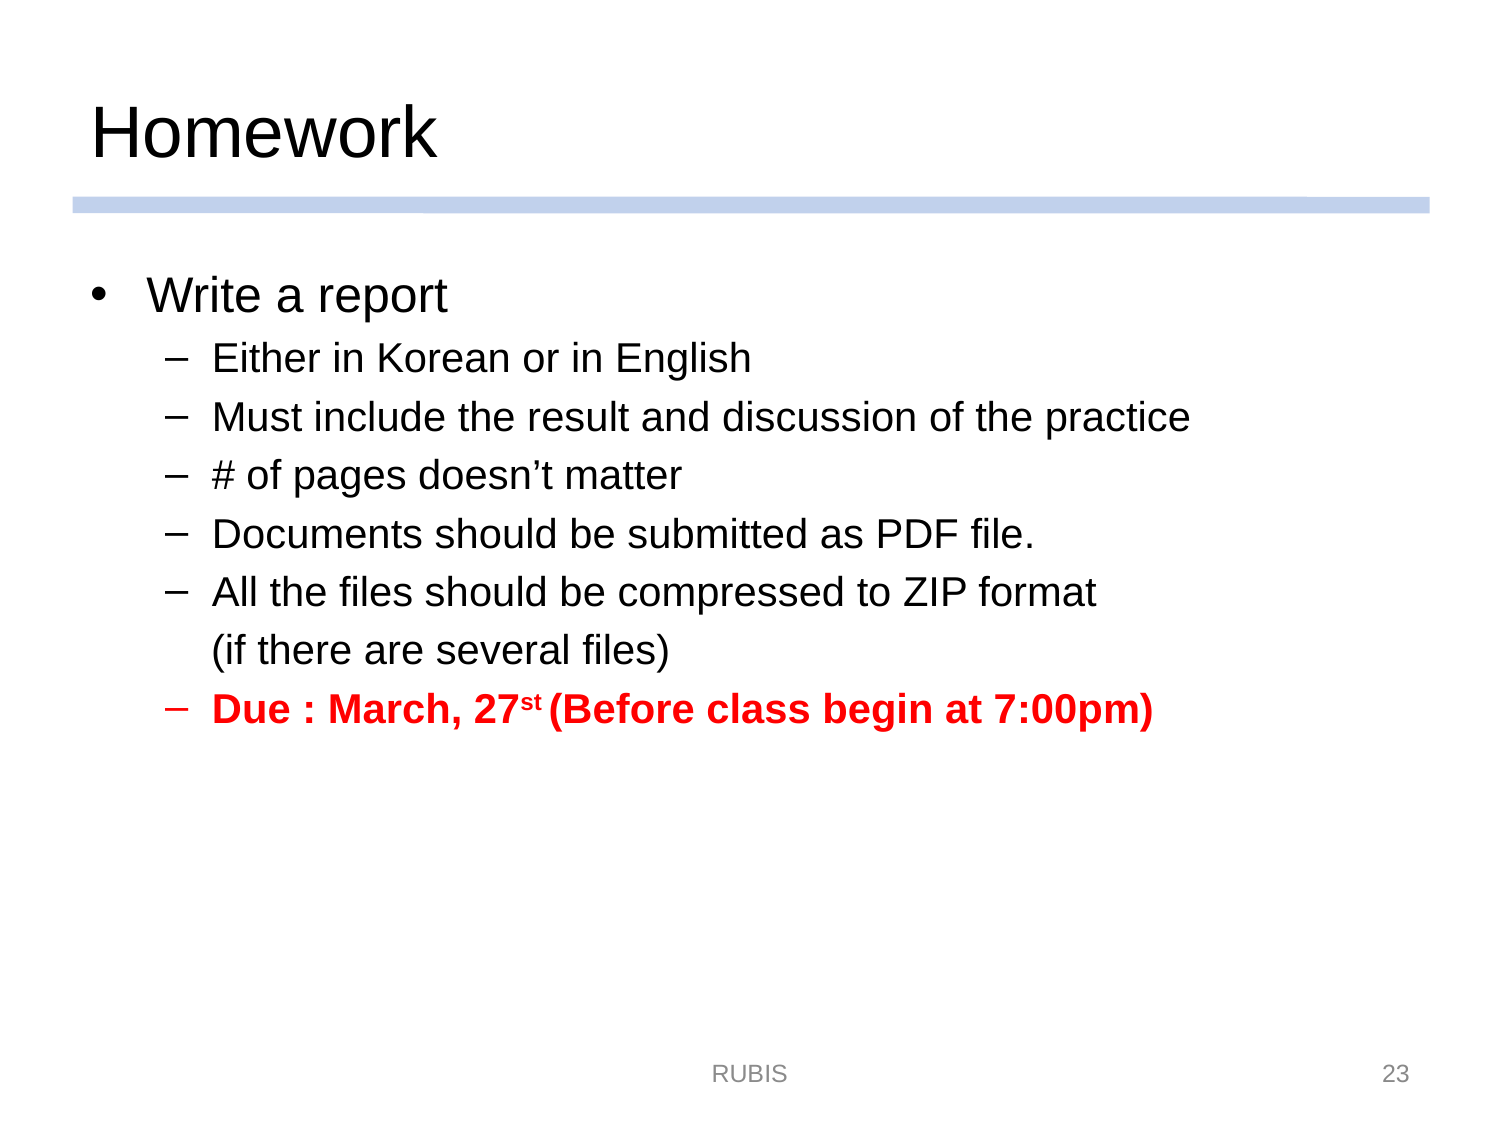

# Homework
Write a report
Either in Korean or in English
Must include the result and discussion of the practice
# of pages doesn’t matter
Documents should be submitted as PDF file.
All the files should be compressed to ZIP format
    (if there are several files)
Due : March, 27st (Before class begin at 7:00pm)
RUBIS
23